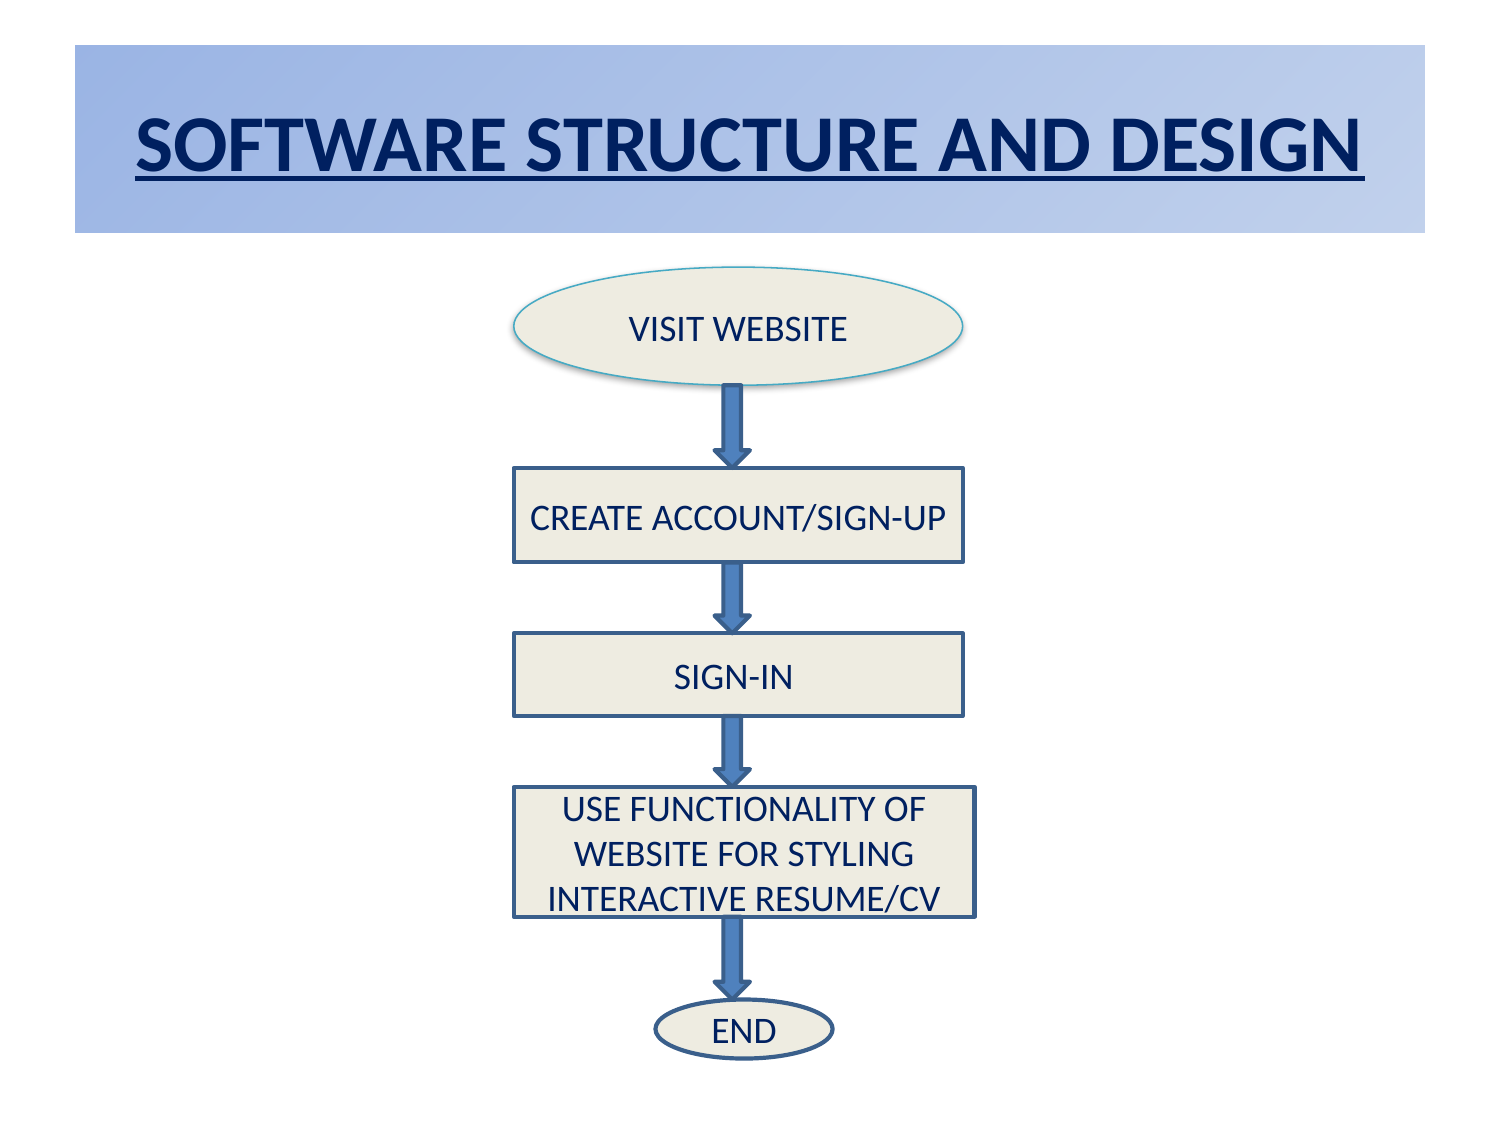

# SOFTWARE STRUCTURE AND DESIGN

VISIT WEBSITE

CREATE ACCOUNT/SIGN-UP

SIGN-IN

USE FUNCTIONALITY OF WEBSITE FOR STYLING INTERACTIVE RESUME/CV

END